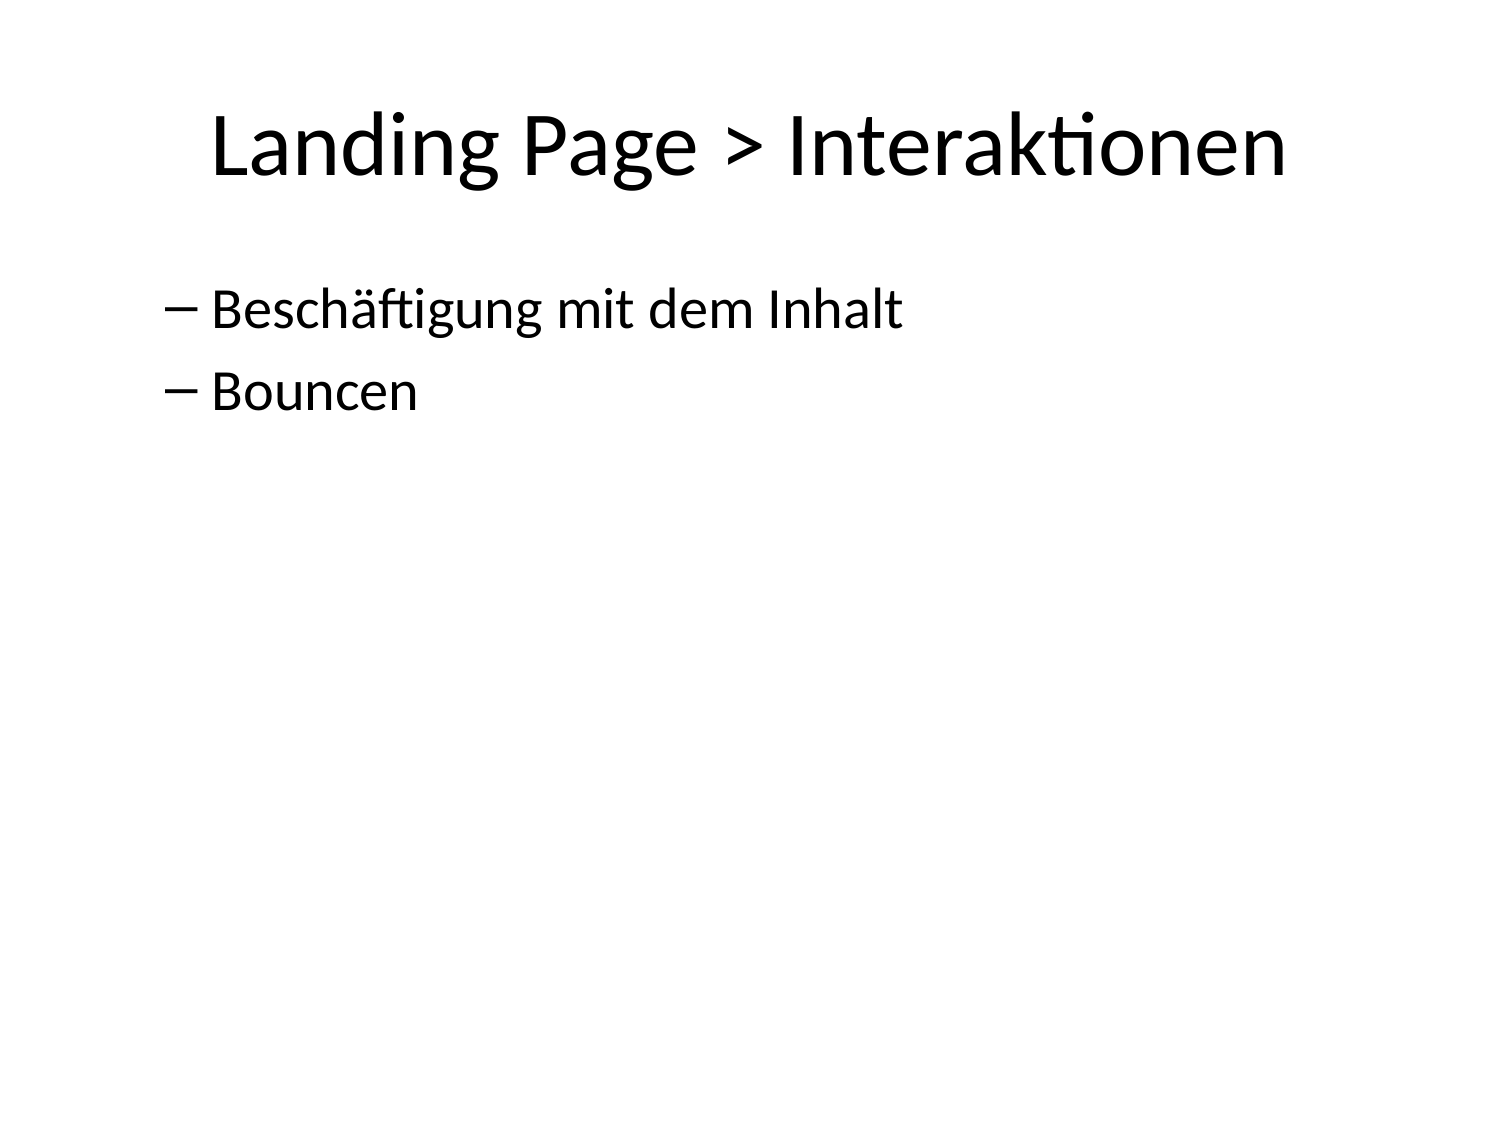

# Landing Page > Interaktionen
Beschäftigung mit dem Inhalt
Bouncen